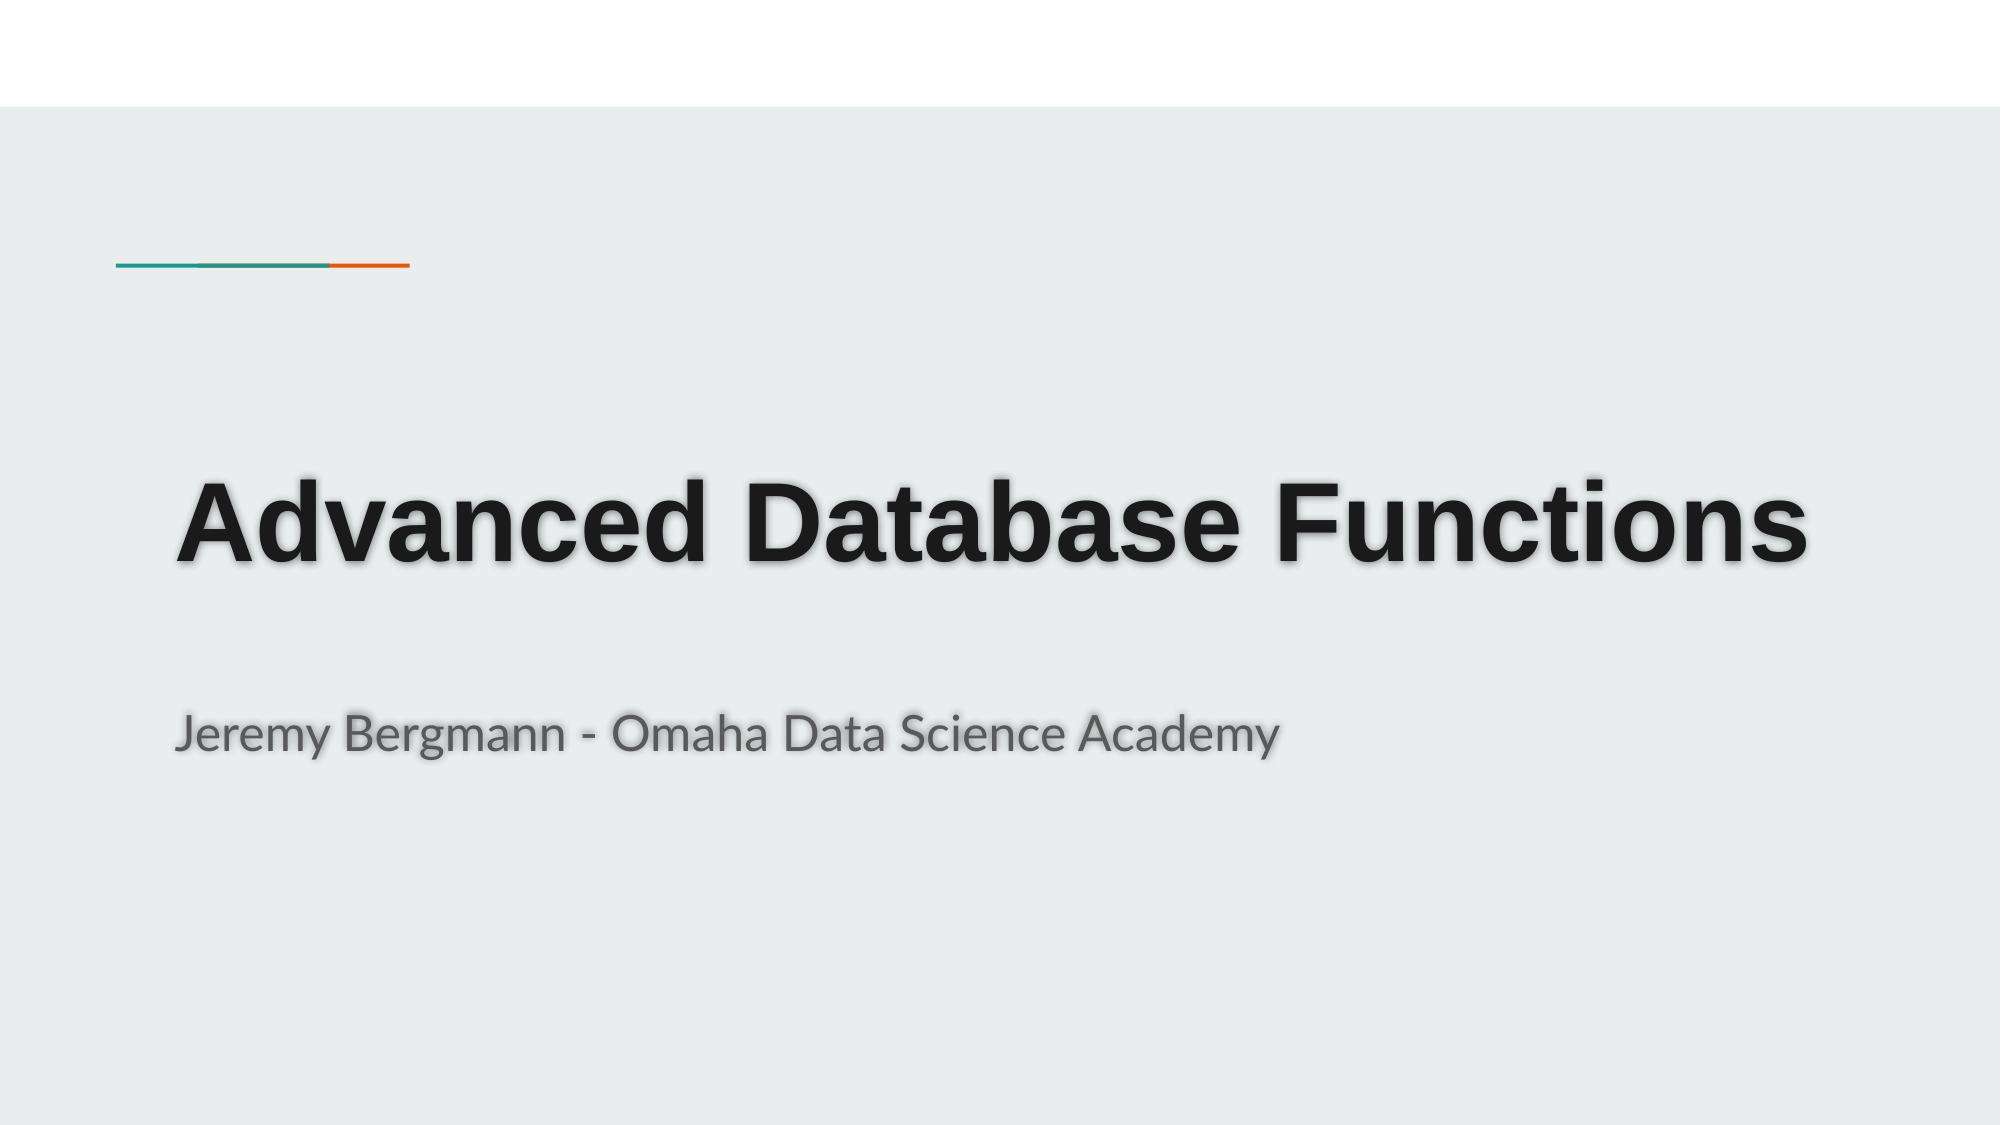

# Advanced Database Functions
Jeremy Bergmann - Omaha Data Science Academy